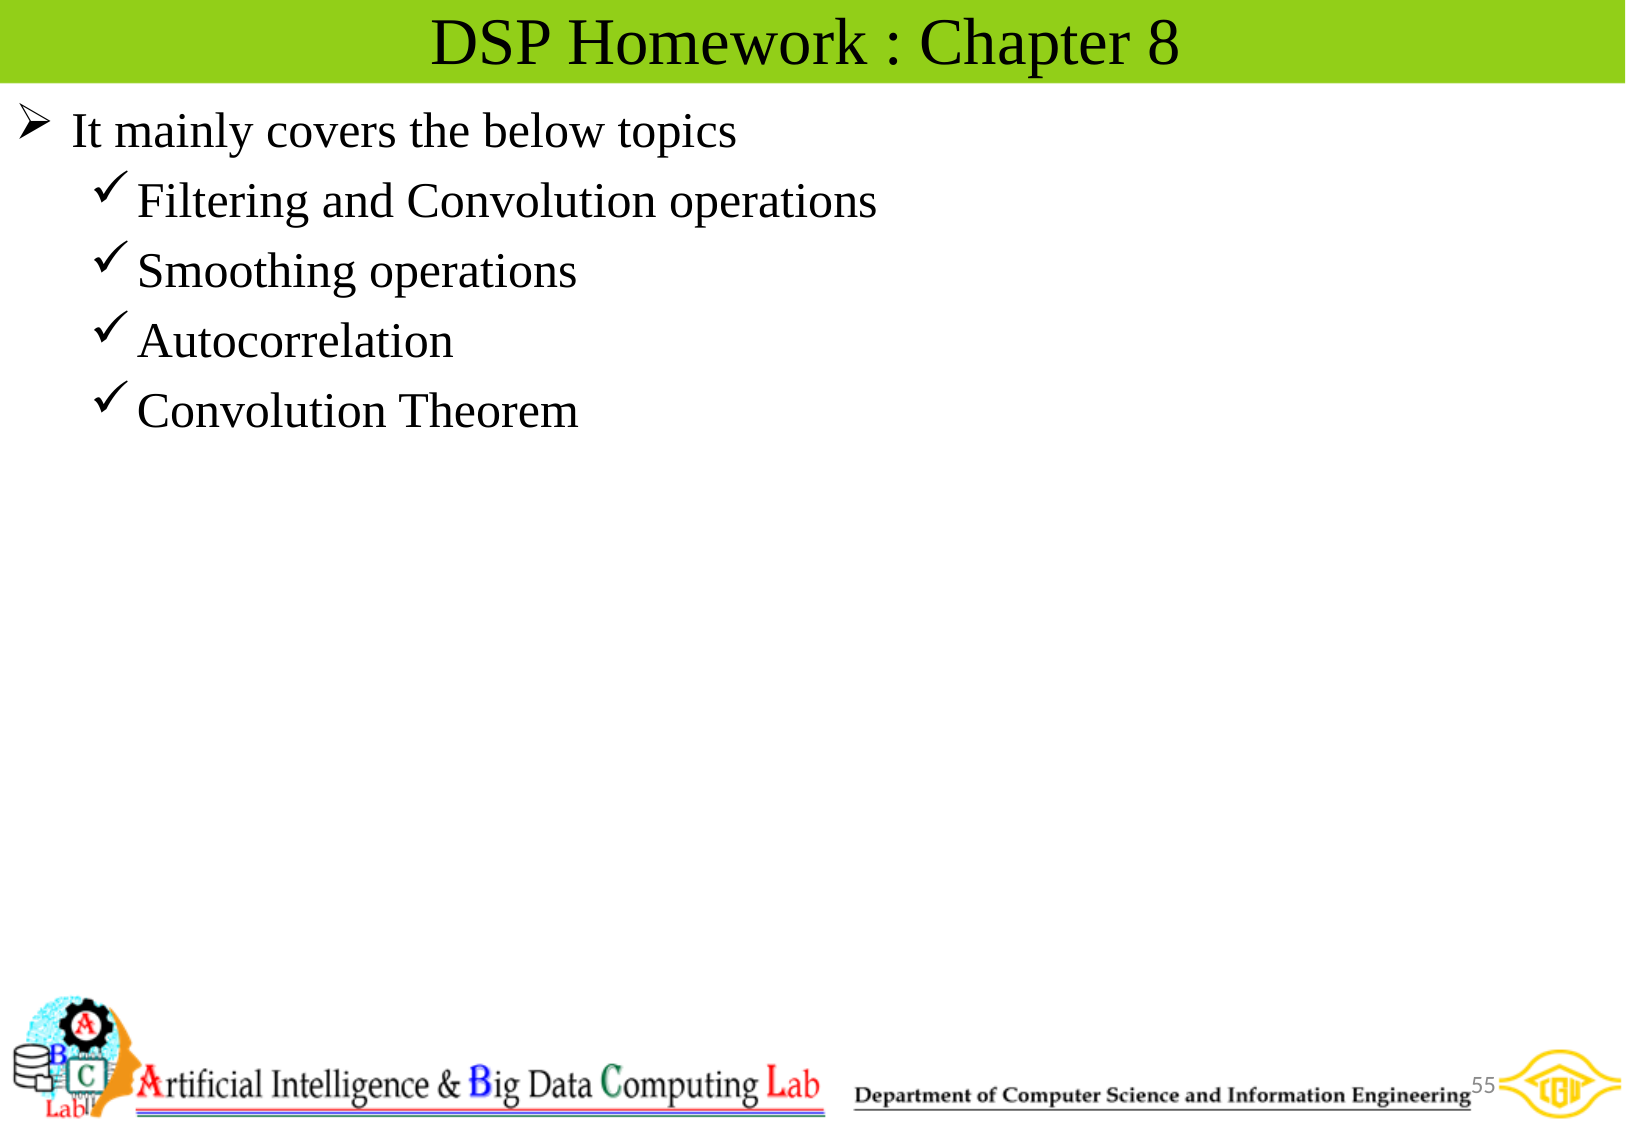

# DSP Homework : Chapter 8
It mainly covers the below topics
Filtering and Convolution operations
Smoothing operations
Autocorrelation
Convolution Theorem

55